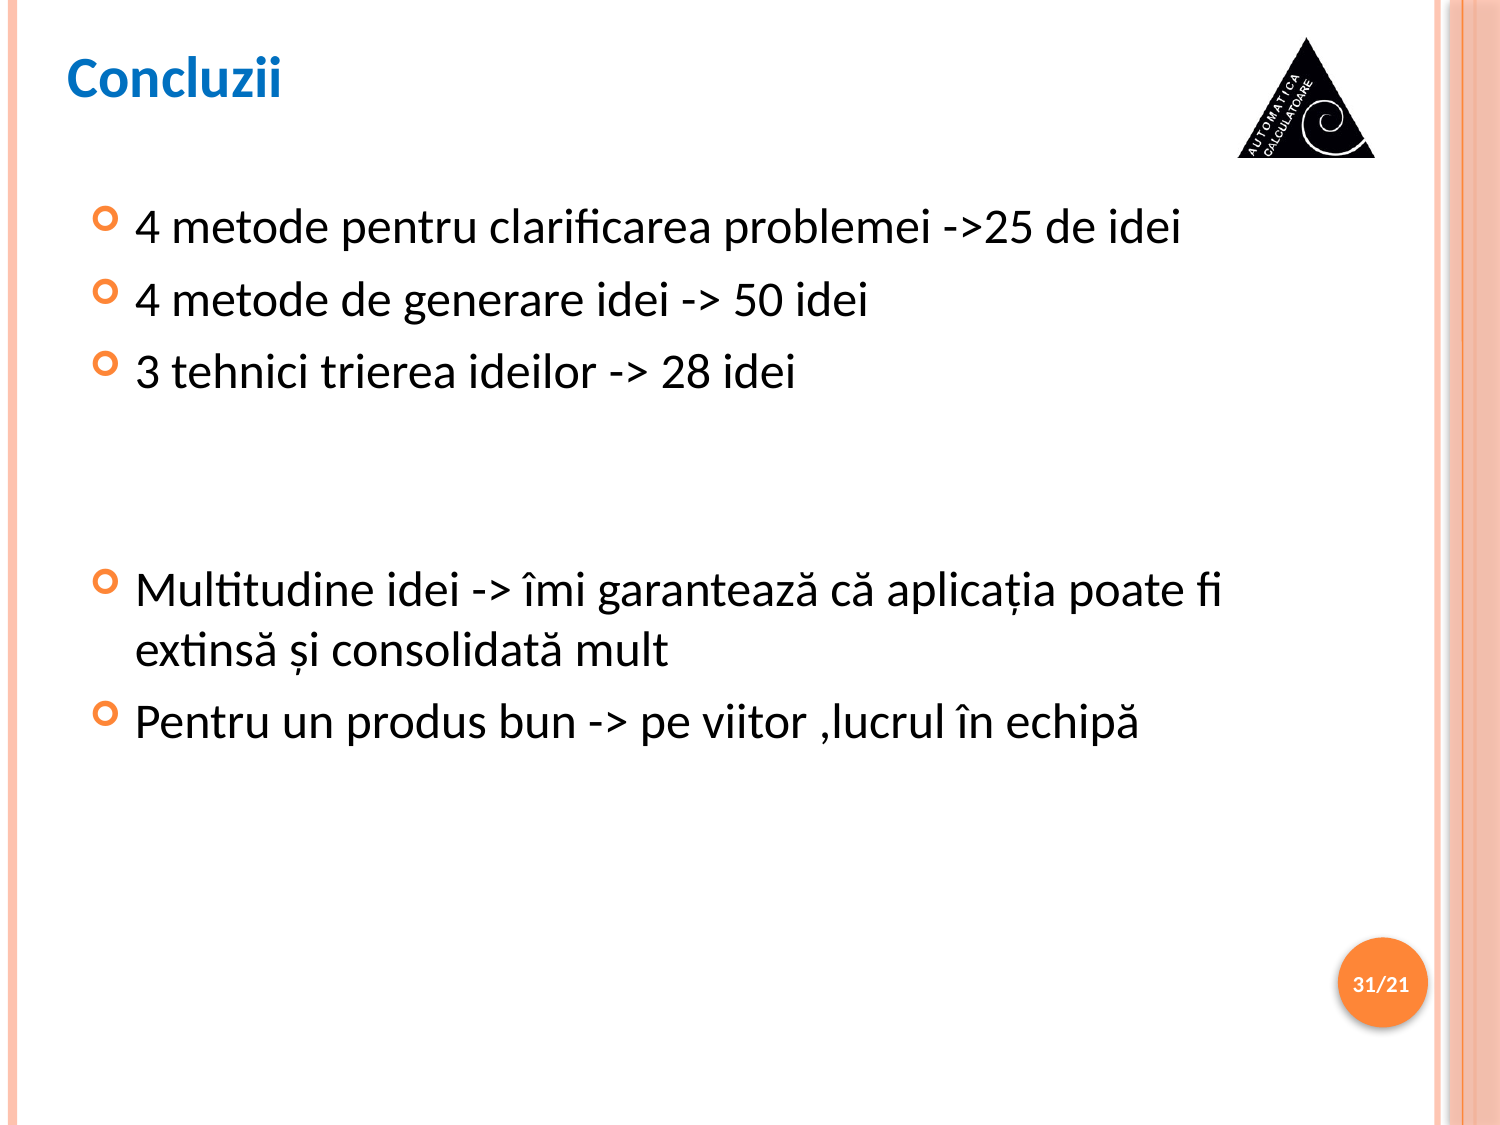

# Concluzii

4 metode pentru clarificarea problemei ->25 de idei
4 metode de generare idei -> 50 idei
3 tehnici trierea ideilor -> 28 idei

Multitudine idei -> îmi garantează că aplicația poate fi extinsă și consolidată mult
Pentru un produs bun -> pe viitor ,lucrul în echipă
31/21